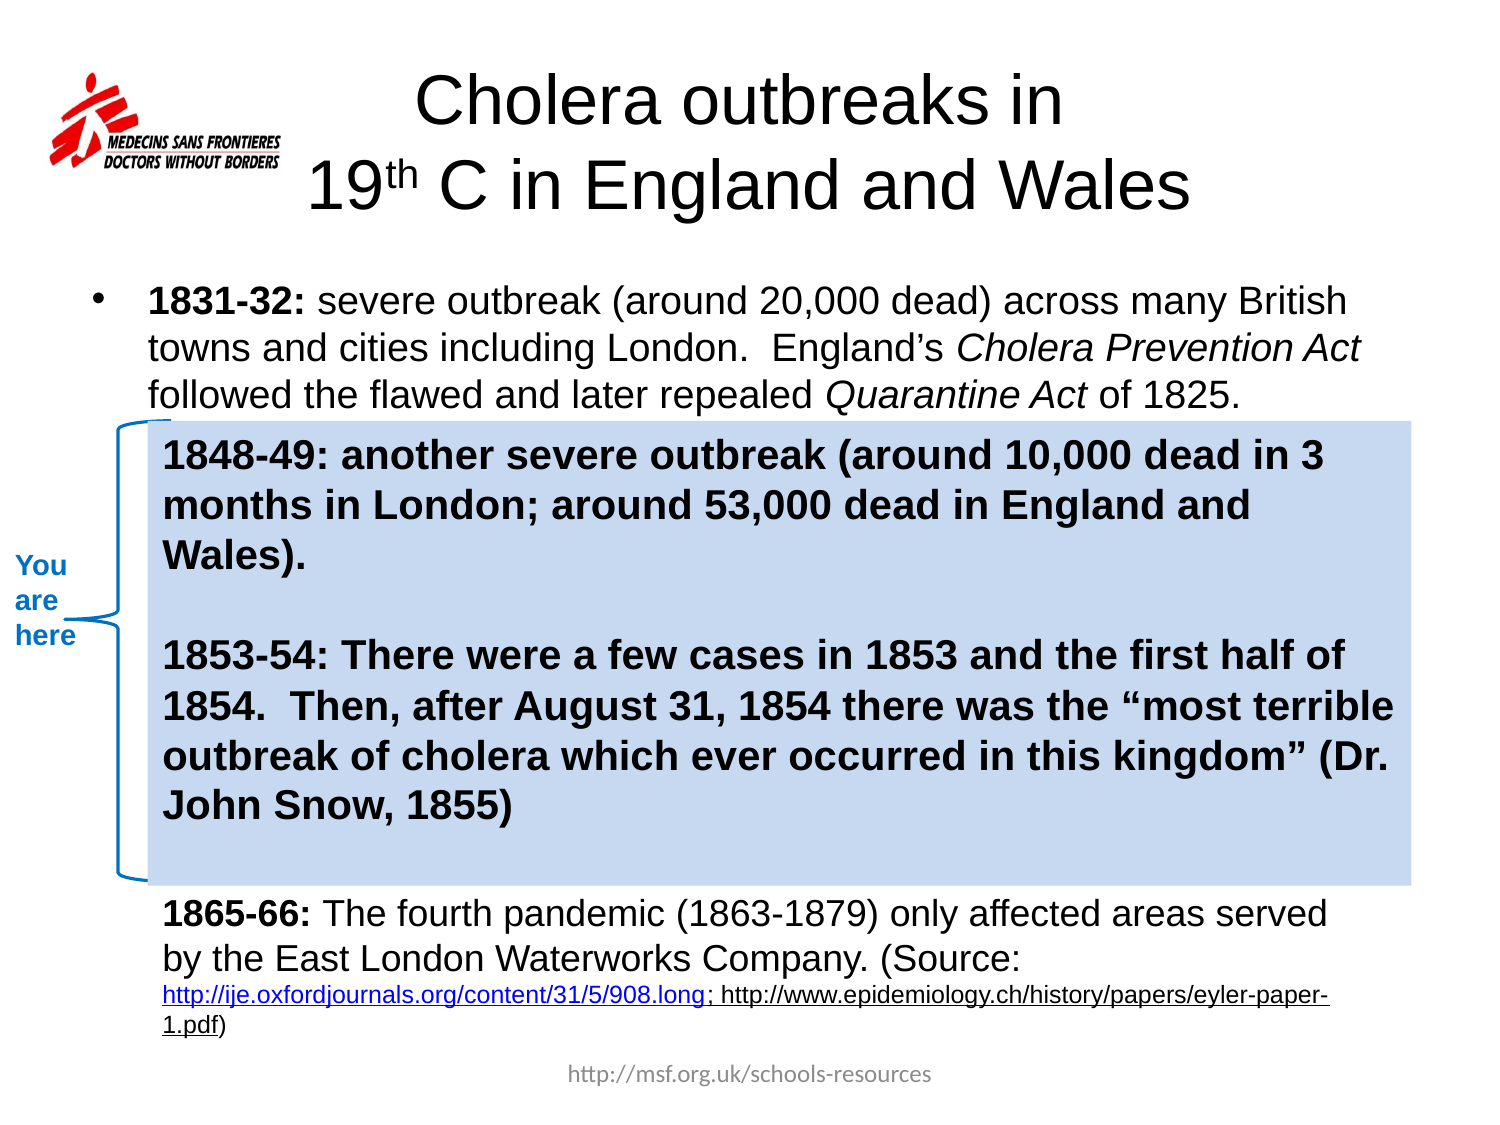

# Cholera outbreaks in 19th C in England and Wales
1831-32: severe outbreak (around 20,000 dead) across many British towns and cities including London.  England’s Cholera Prevention Act followed the flawed and later repealed Quarantine Act of 1825.

1848-49: another severe outbreak (around 10,000 dead in 3 months in London; around 53,000 dead in England and Wales).

1853-54: There were a few cases in 1853 and the first half of 1854.  Then, after August 31, 1854 there was the “most terrible outbreak of cholera which ever occurred in this kingdom” (Dr. John Snow, 1855)

You are here
1865-66: The fourth pandemic (1863-1879) only affected areas served by the East London Waterworks Company. (Source: http://ije.oxfordjournals.org/content/31/5/908.long; http://www.epidemiology.ch/history/papers/eyler-paper-1.pdf)
http://msf.org.uk/schools-resources